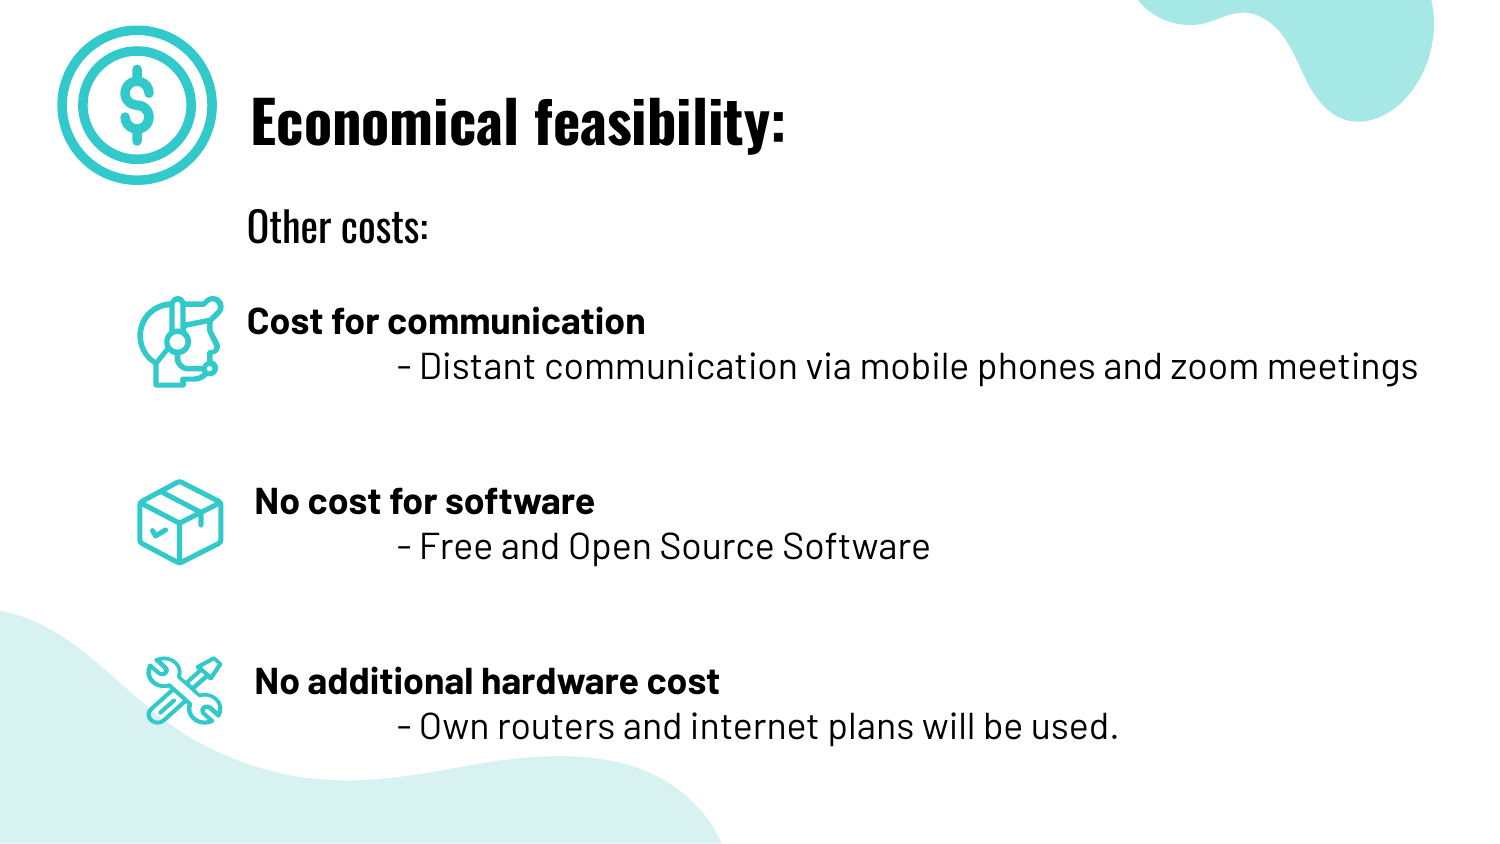

# Economical feasibility:
Other costs:

Cost for communication
	- Distant communication via mobile phones and zoom meetings

 No cost for software
 	- Free and Open Source Software

 No additional hardware cost
	- Own routers and internet plans will be used.